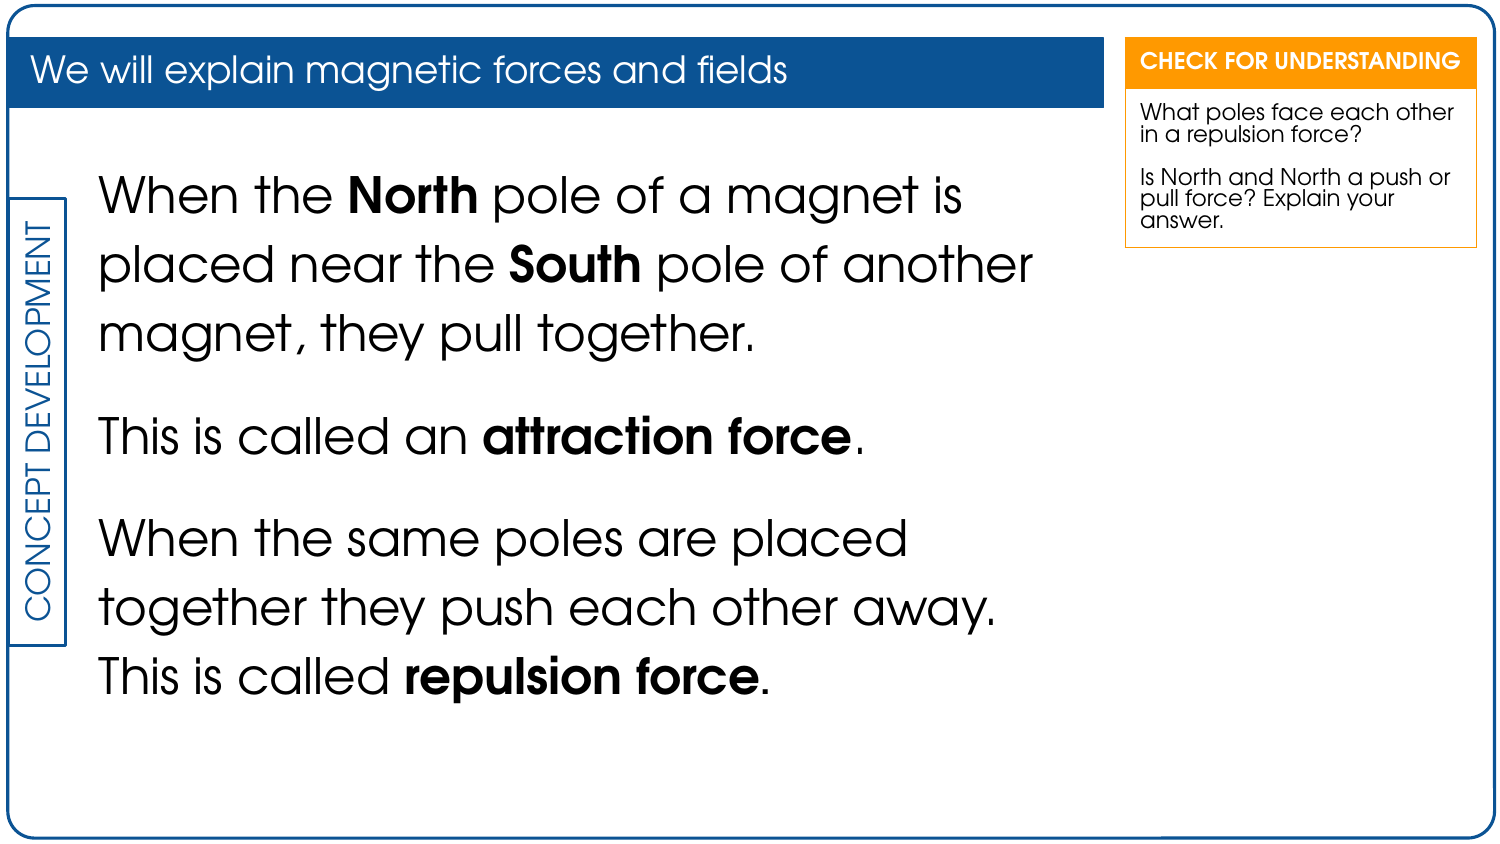

| CHECK FOR UNDERSTANDING |
| --- |
| What poles face each other in a repulsion force? Is North and North a push or pull force? Explain your answer. |

We will explain magnetic forces and fields

When the North pole of a magnet is placed near the South pole of another magnet, they pull together.
This is called an attraction force.
When the same poles are placed together they push each other away. This is called repulsion force.